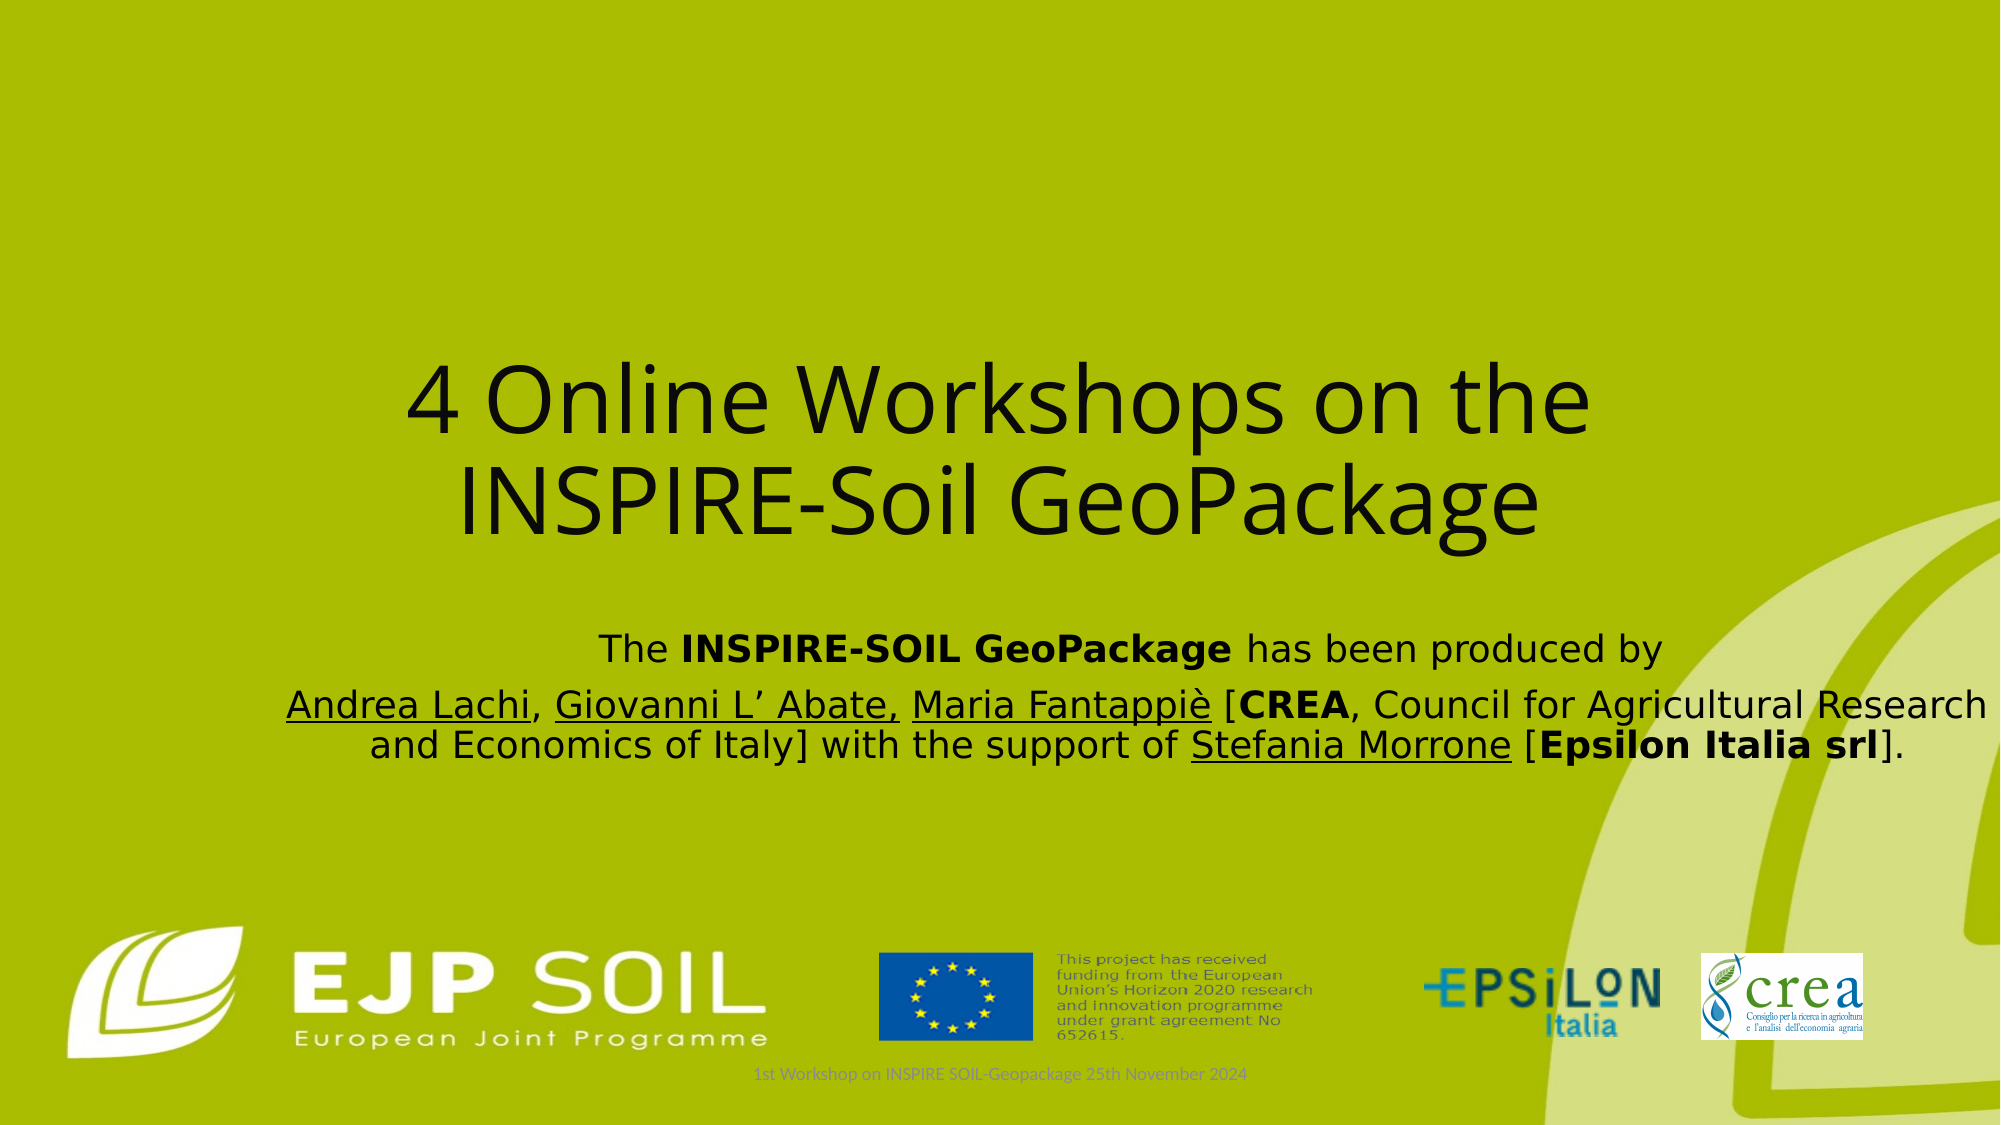

# 4 Online Workshops on the INSPIRE-Soil GeoPackage
The INSPIRE-SOIL GeoPackage has been produced by
Andrea Lachi, Giovanni L’ Abate, Maria Fantappiè [CREA, Council for Agricultural Research and Economics of Italy] with the support of Stefania Morrone [Epsilon Italia srl].
1st Workshop on INSPIRE SOIL-Geopackage 25th November 2024